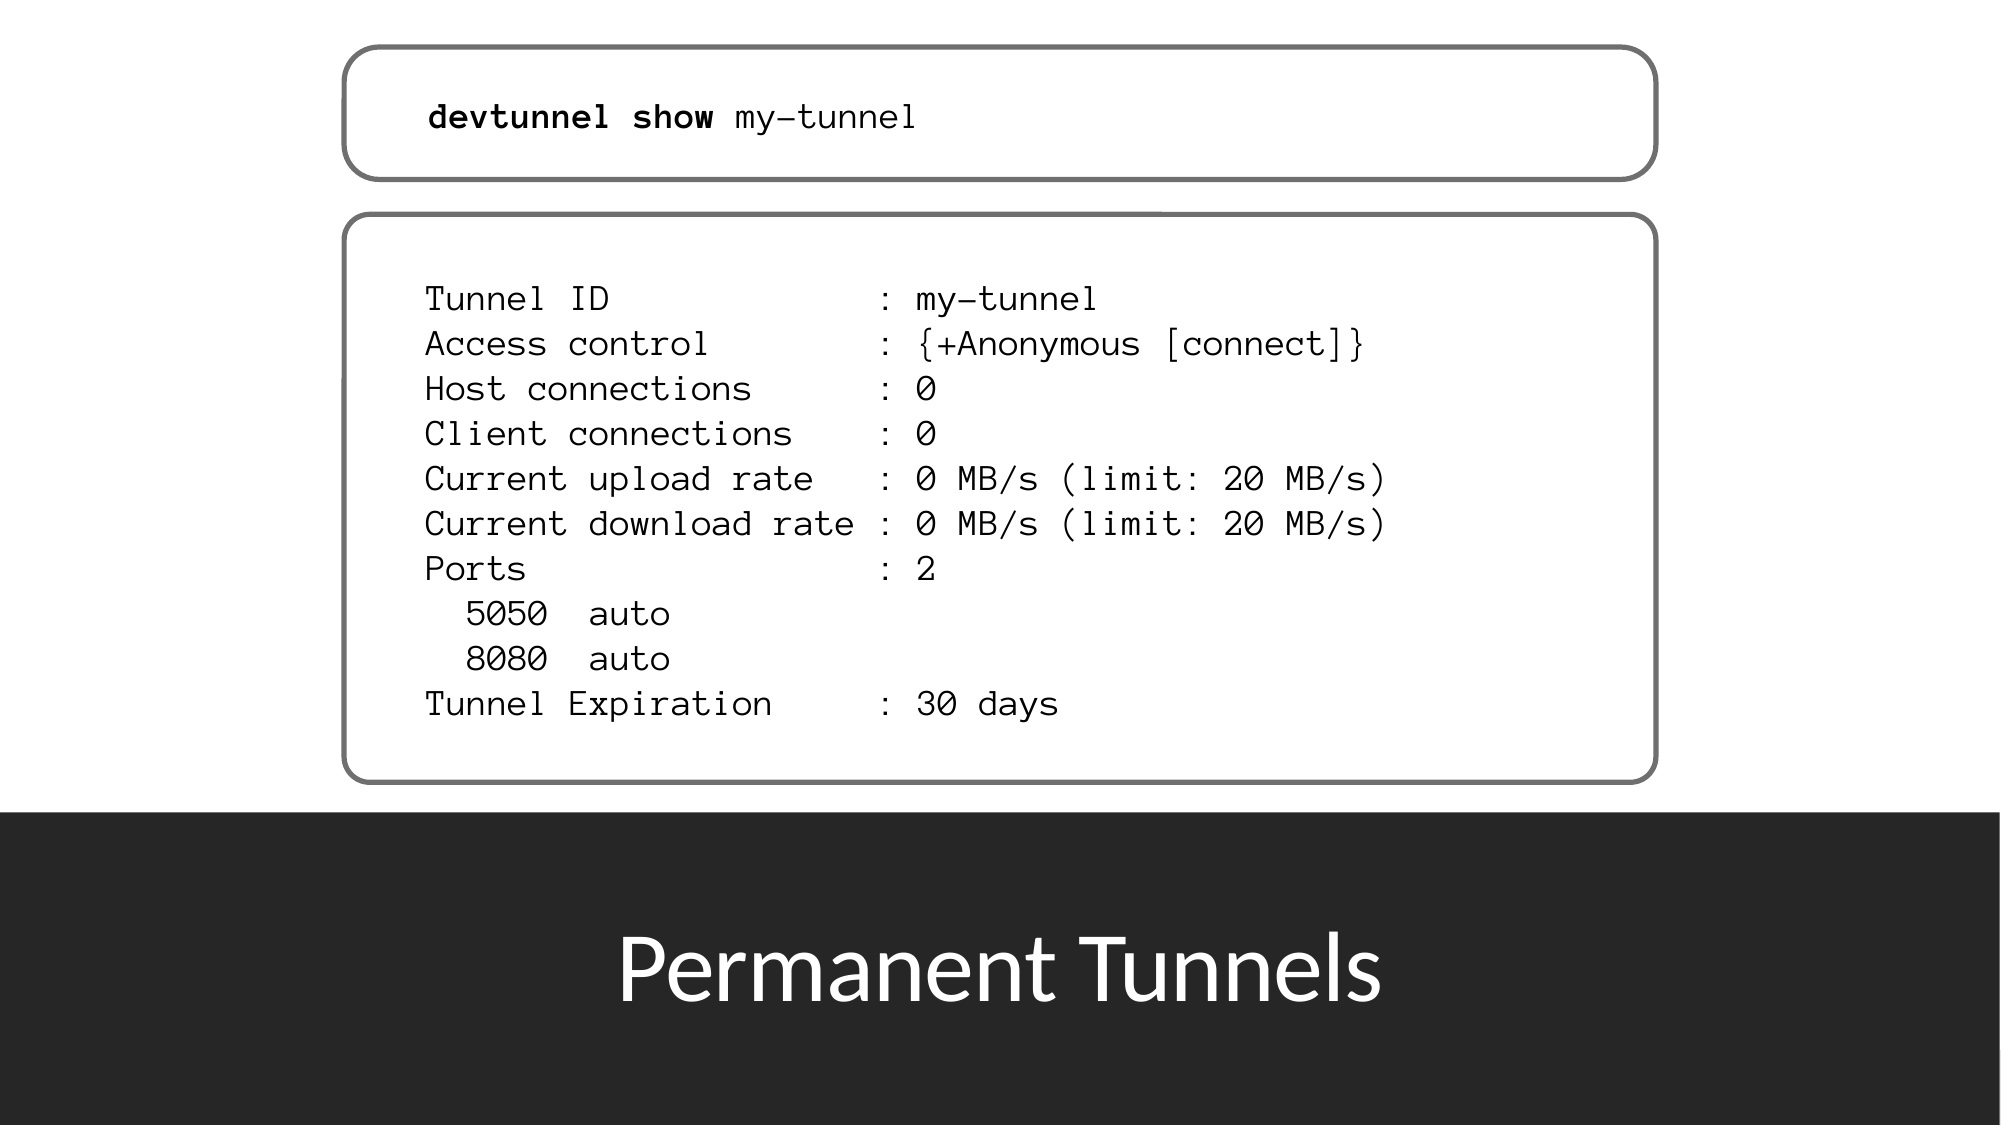

devtunnel show my-tunnel
Tunnel ID             : my-tunnel
Access control        : {+Anonymous [connect]}
Host connections      : 0
Client connections    : 0
Current upload rate   : 0 MB/s (limit: 20 MB/s)
Current download rate : 0 MB/s (limit: 20 MB/s)
Ports                 : 2
  5050  auto
  8080  auto
Tunnel Expiration     : 30 days

# Permanent Tunnels